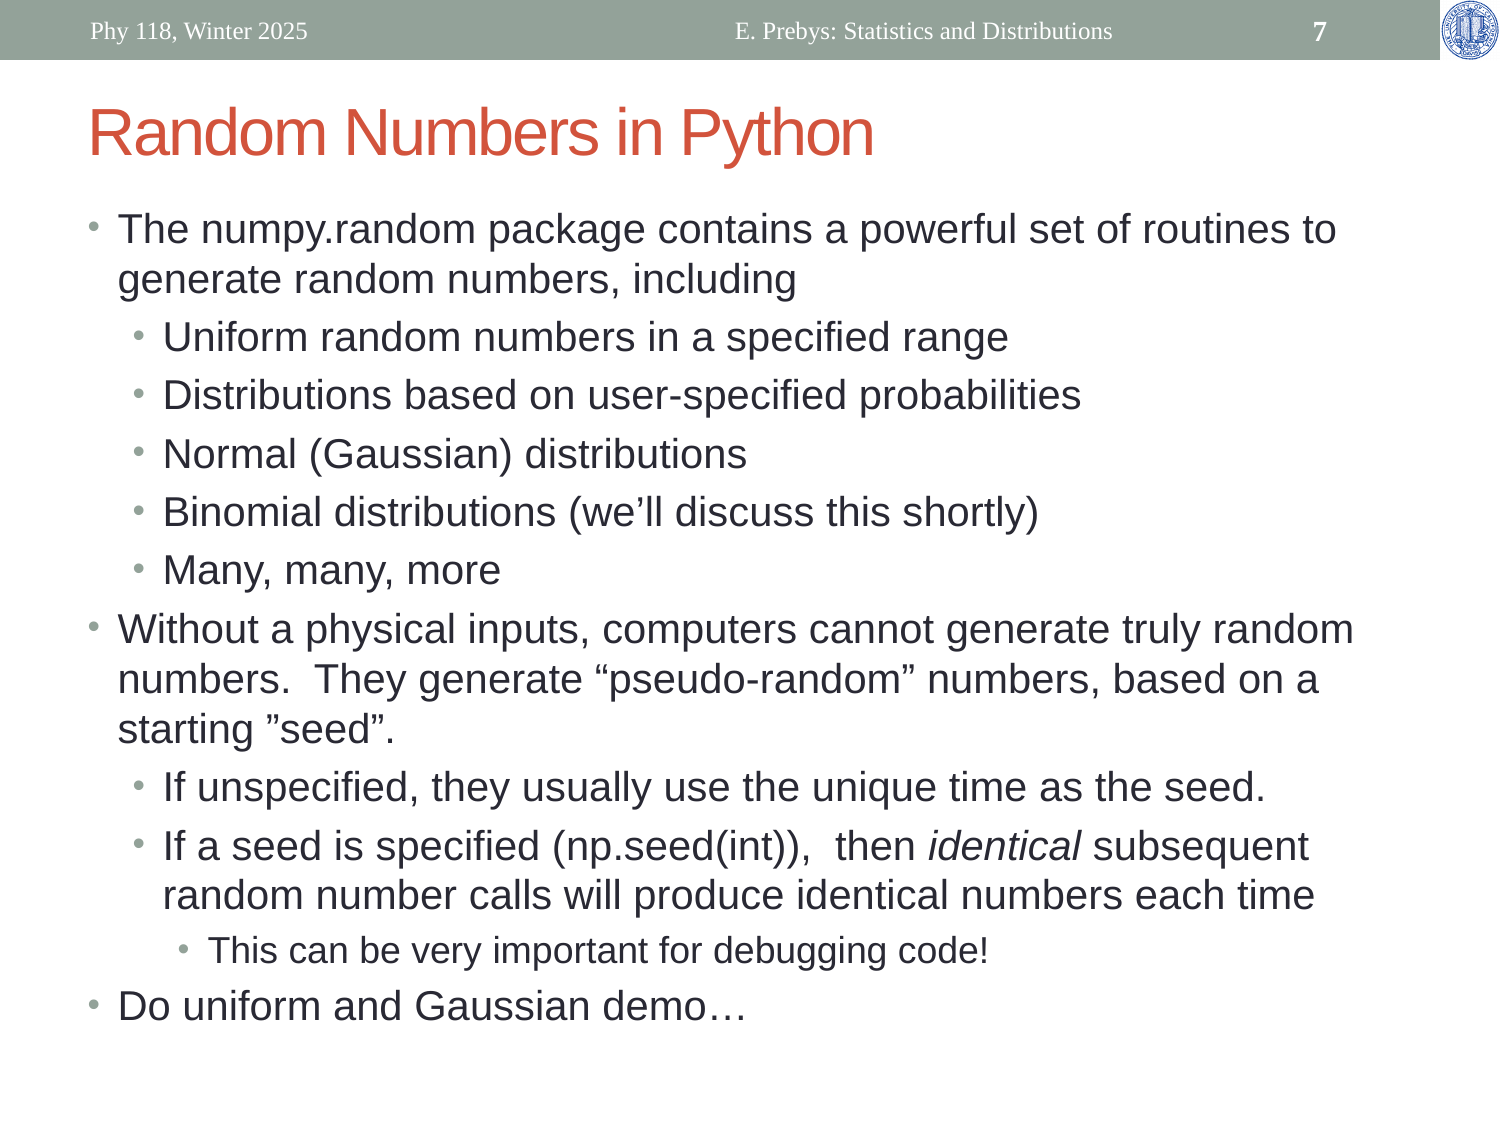

Phy 118, Winter 2025
E. Prebys: Statistics and Distributions
7
# Random Numbers in Python
The numpy.random package contains a powerful set of routines to generate random numbers, including
Uniform random numbers in a specified range
Distributions based on user-specified probabilities
Normal (Gaussian) distributions
Binomial distributions (we’ll discuss this shortly)
Many, many, more
Without a physical inputs, computers cannot generate truly random numbers.  They generate “pseudo-random” numbers, based on a starting ”seed”.
If unspecified, they usually use the unique time as the seed.
If a seed is specified (np.seed(int)),  then identical subsequent random number calls will produce identical numbers each time
This can be very important for debugging code!
Do uniform and Gaussian demo…